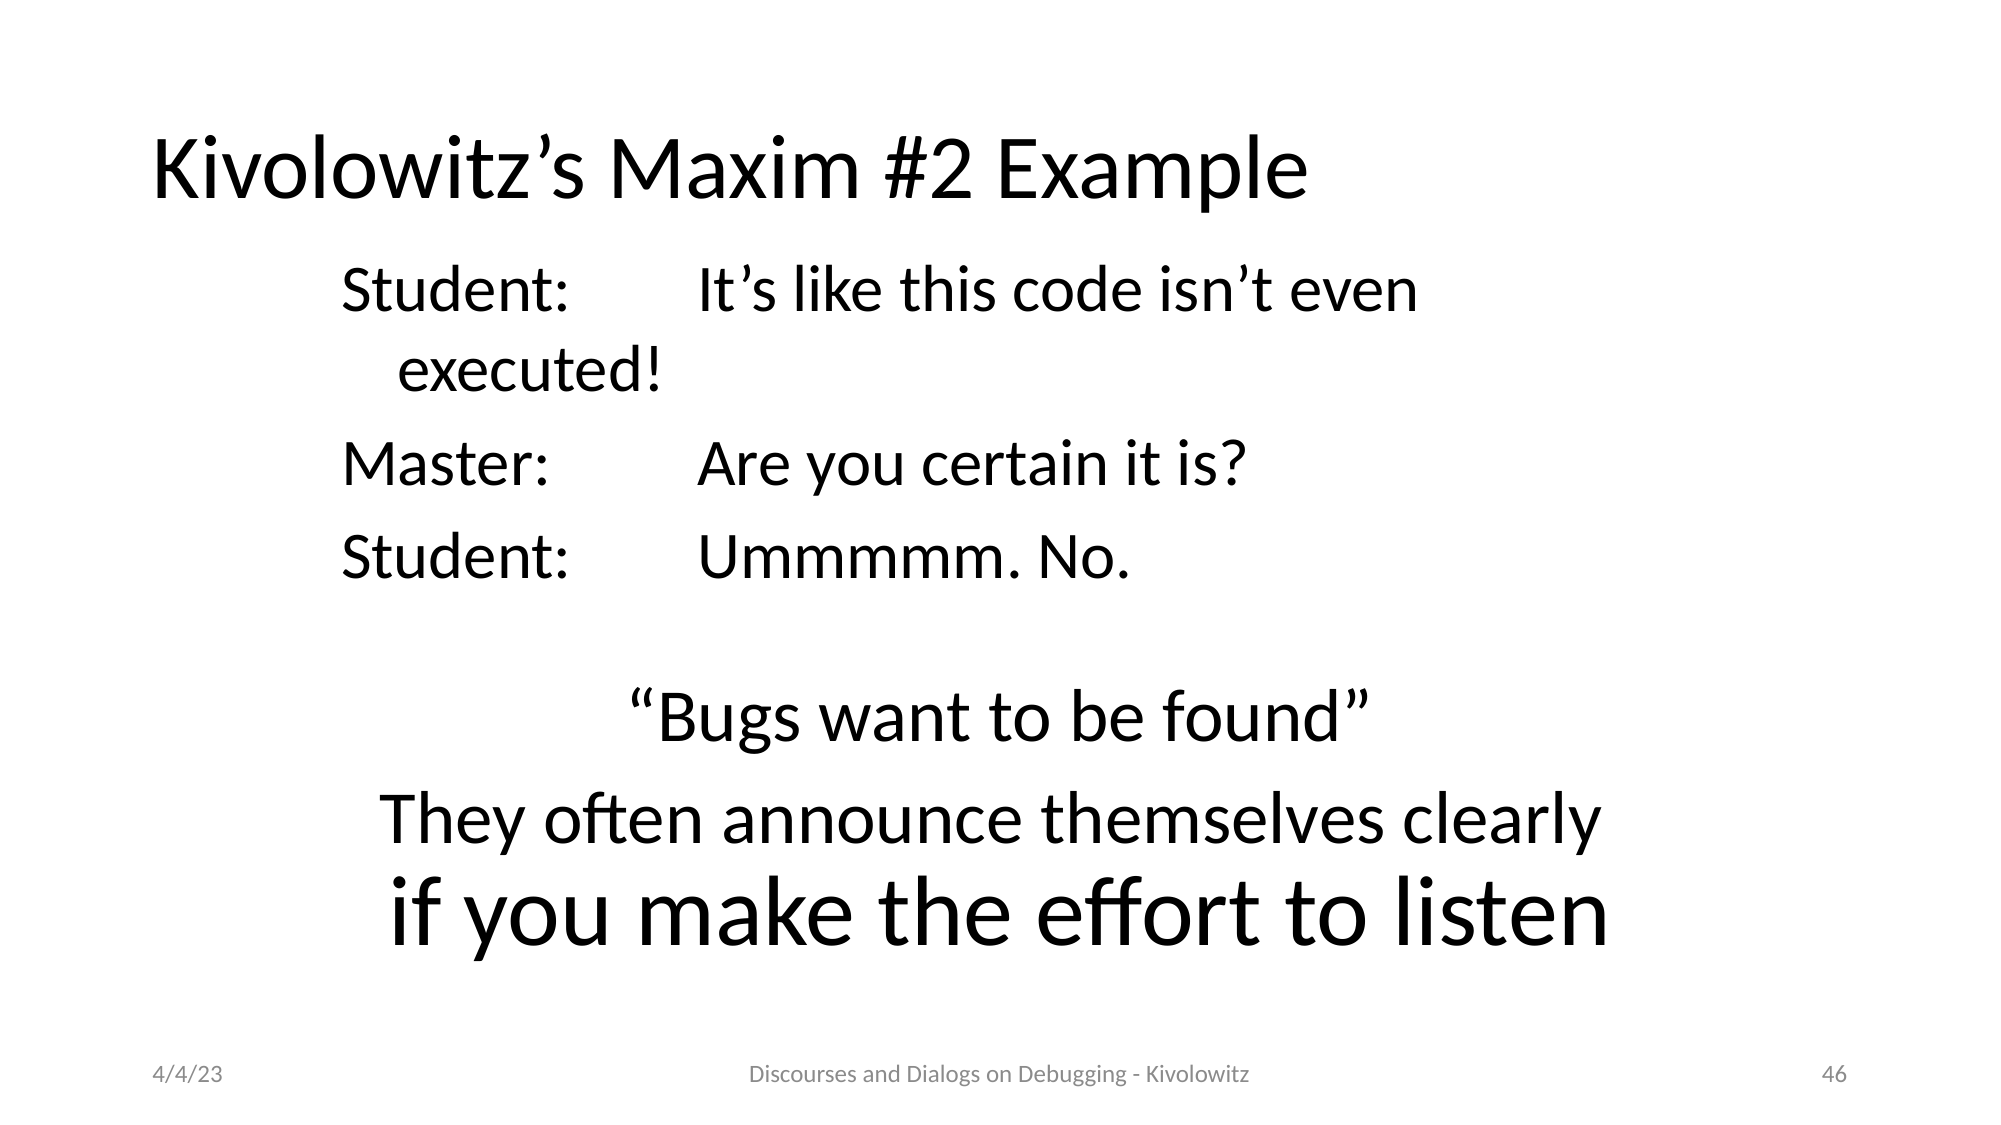

# Kivolowitz’s Maxim #2 Example
Student:	It’s like this code isn’t even executed!
Master:	Are you certain it is?
Student:	Ummmmm. No.
“Bugs want to be found”
They often announce themselves clearly
if you make the effort to listen
4/4/23
Discourses and Dialogs on Debugging - Kivolowitz
46